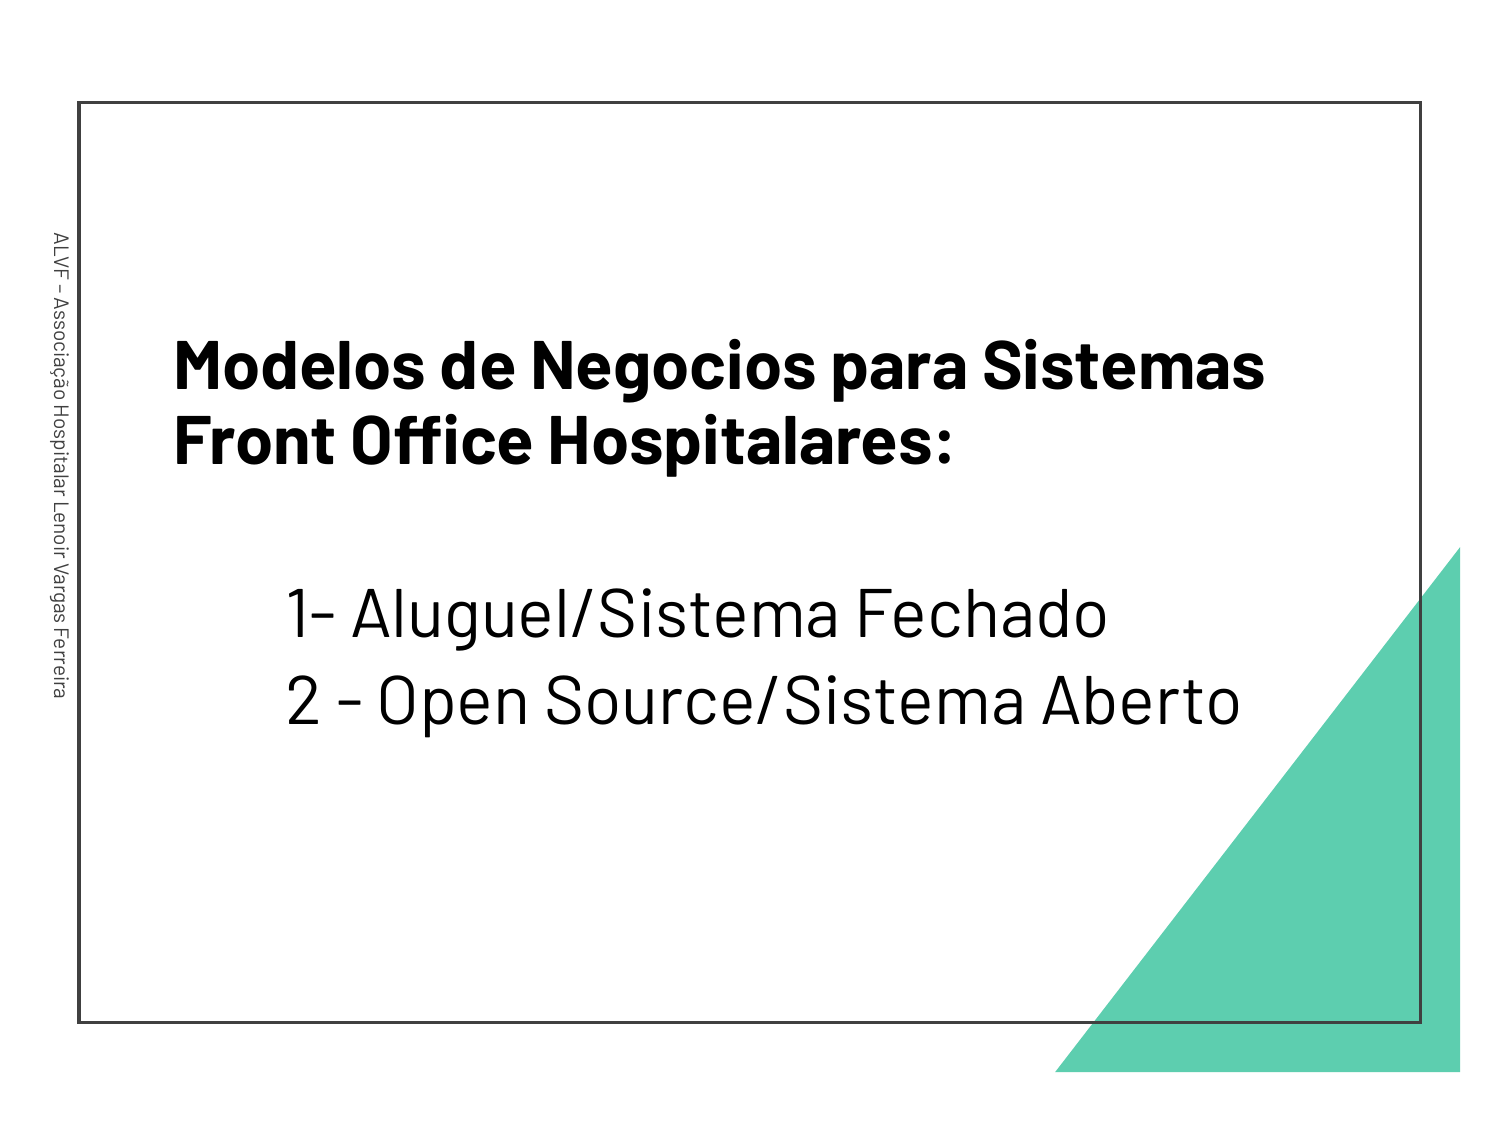

Modelos de Negocios para Sistemas Front Office Hospitalares:

1- Aluguel/Sistema Fechado
2 - Open Source/Sistema Aberto
ALVF – Associação Hospitalar Lenoir Vargas Ferreira